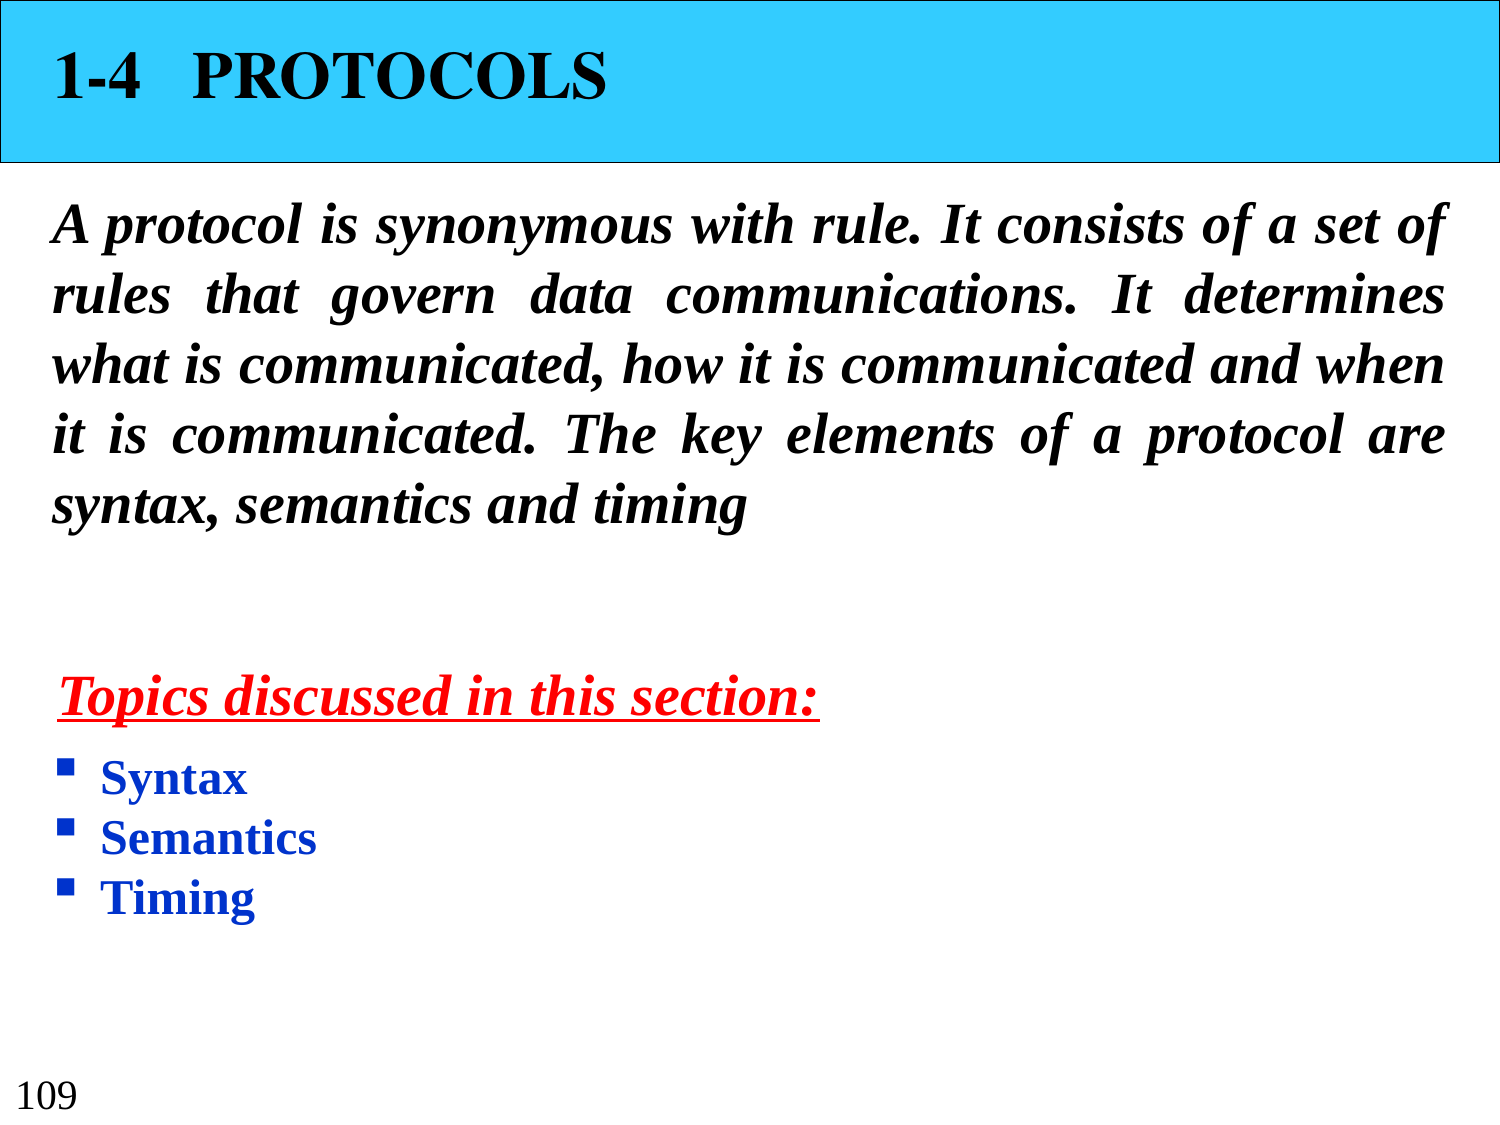

1-4   PROTOCOLS
A protocol is synonymous with rule. It consists of a set of rules that govern data communications. It determines what is communicated, how it is communicated and when it is communicated. The key elements of a protocol are syntax, semantics and timing
Topics discussed in this section:
 Syntax
 Semantics
 Timing
109